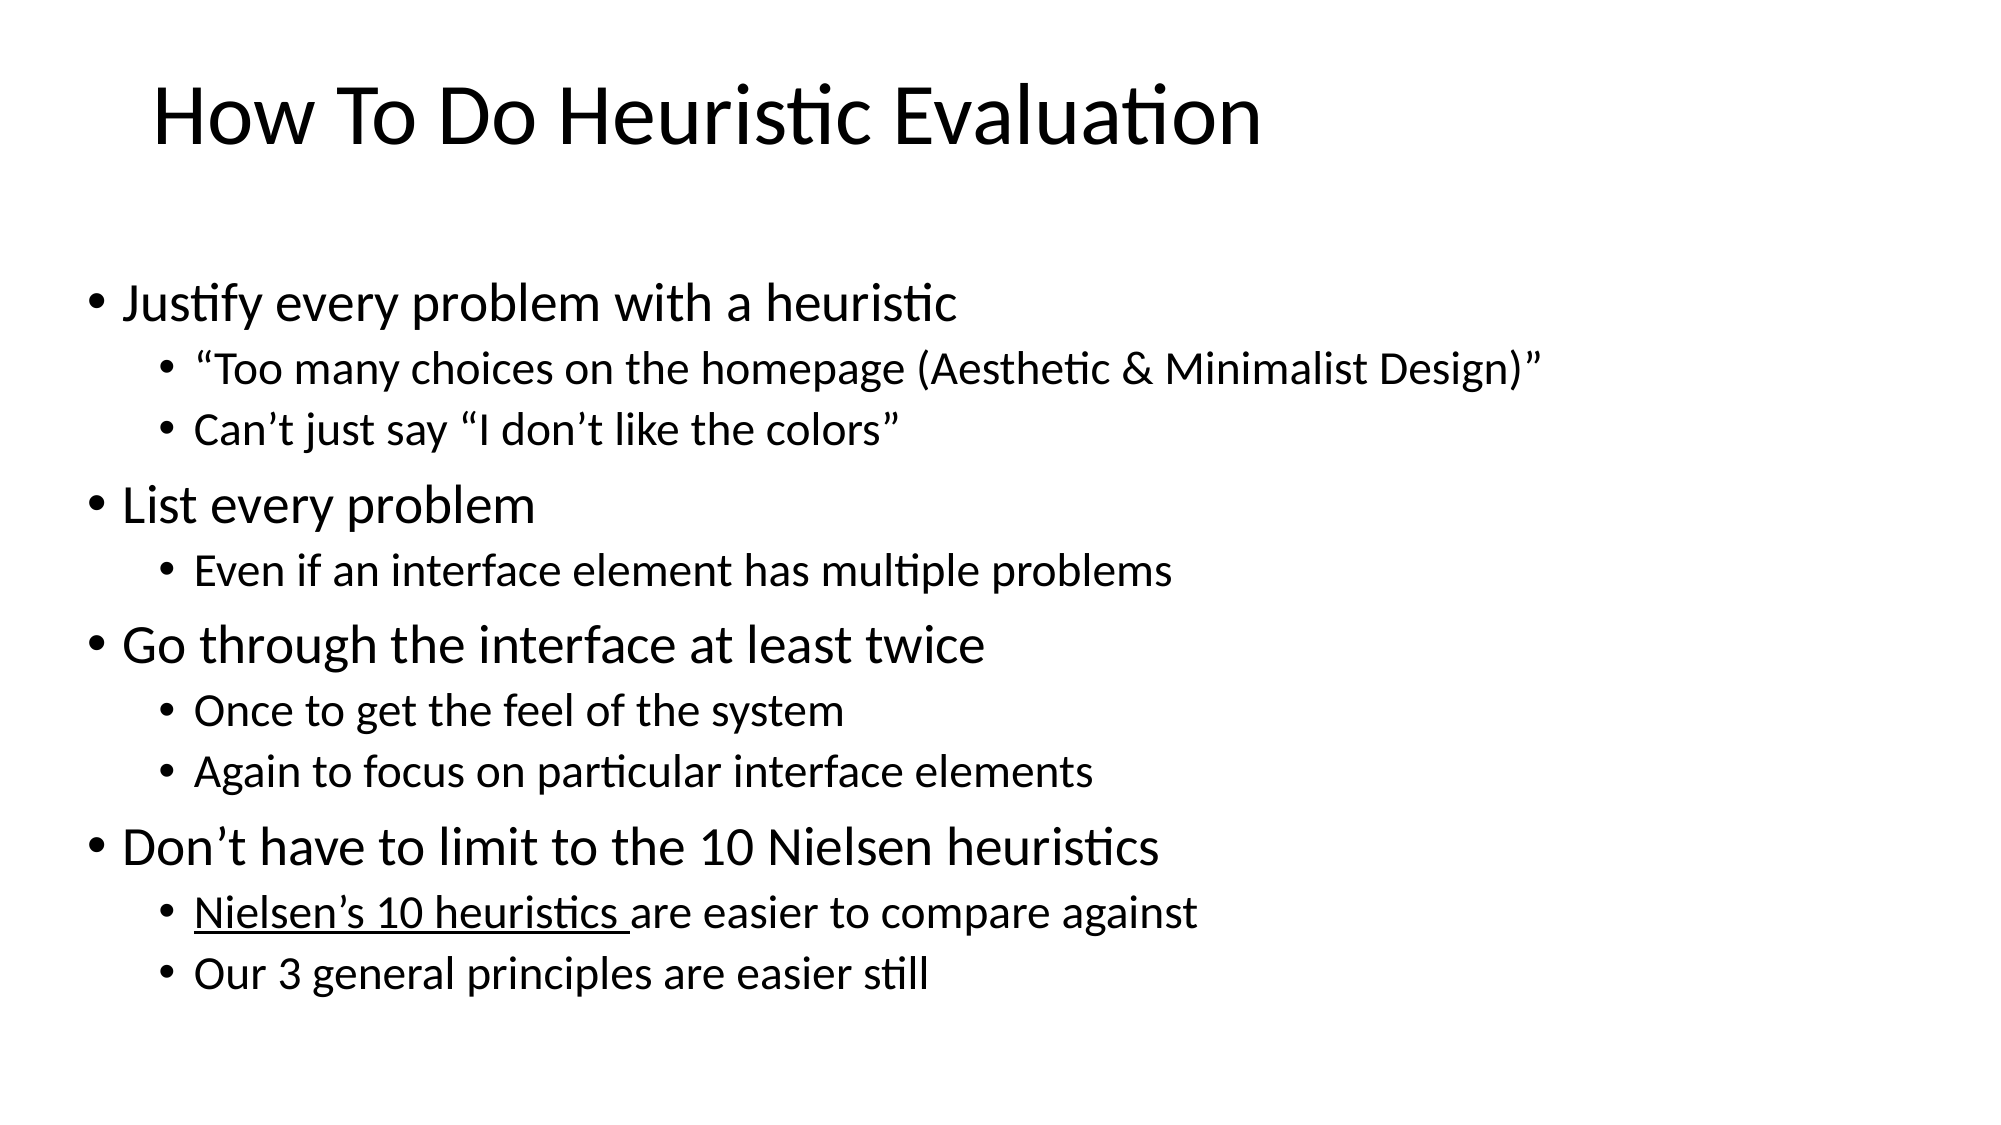

# How To Do Heuristic Evaluation
Justify every problem with a heuristic
“Too many choices on the homepage (Aesthetic & Minimalist Design)”
Can’t just say “I don’t like the colors”
List every problem
Even if an interface element has multiple problems
Go through the interface at least twice
Once to get the feel of the system
Again to focus on particular interface elements
Don’t have to limit to the 10 Nielsen heuristics
Nielsen’s 10 heuristics are easier to compare against
Our 3 general principles are easier still